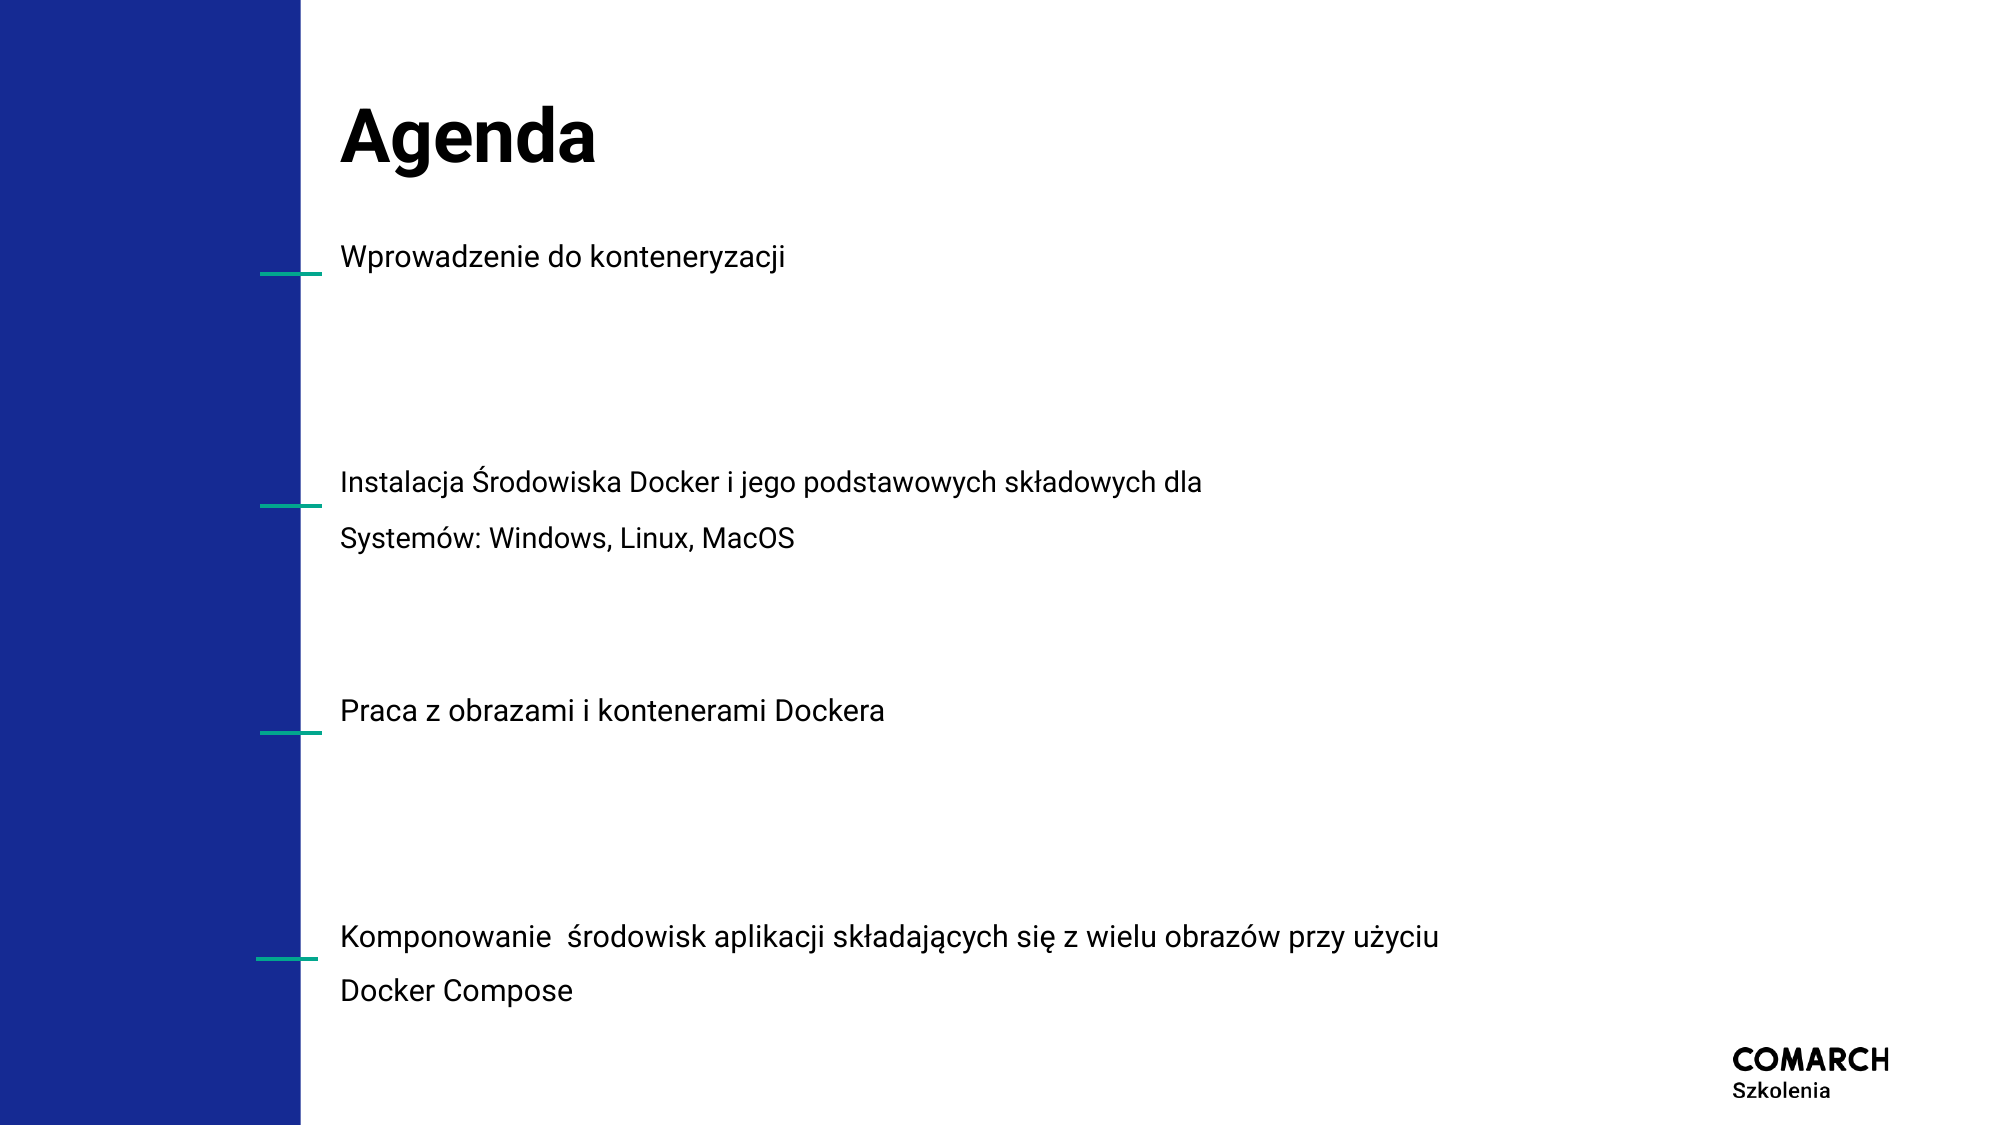

# Agenda

Wprowadzenie do konteneryzacji

Instalacja Środowiska Docker i jego podstawowych składowych dla
Systemów: Windows, Linux, MacOS

Praca z obrazami i kontenerami Dockera

Komponowanie  środowisk aplikacji składających się z wielu obrazów przy użyciu
Docker Compose